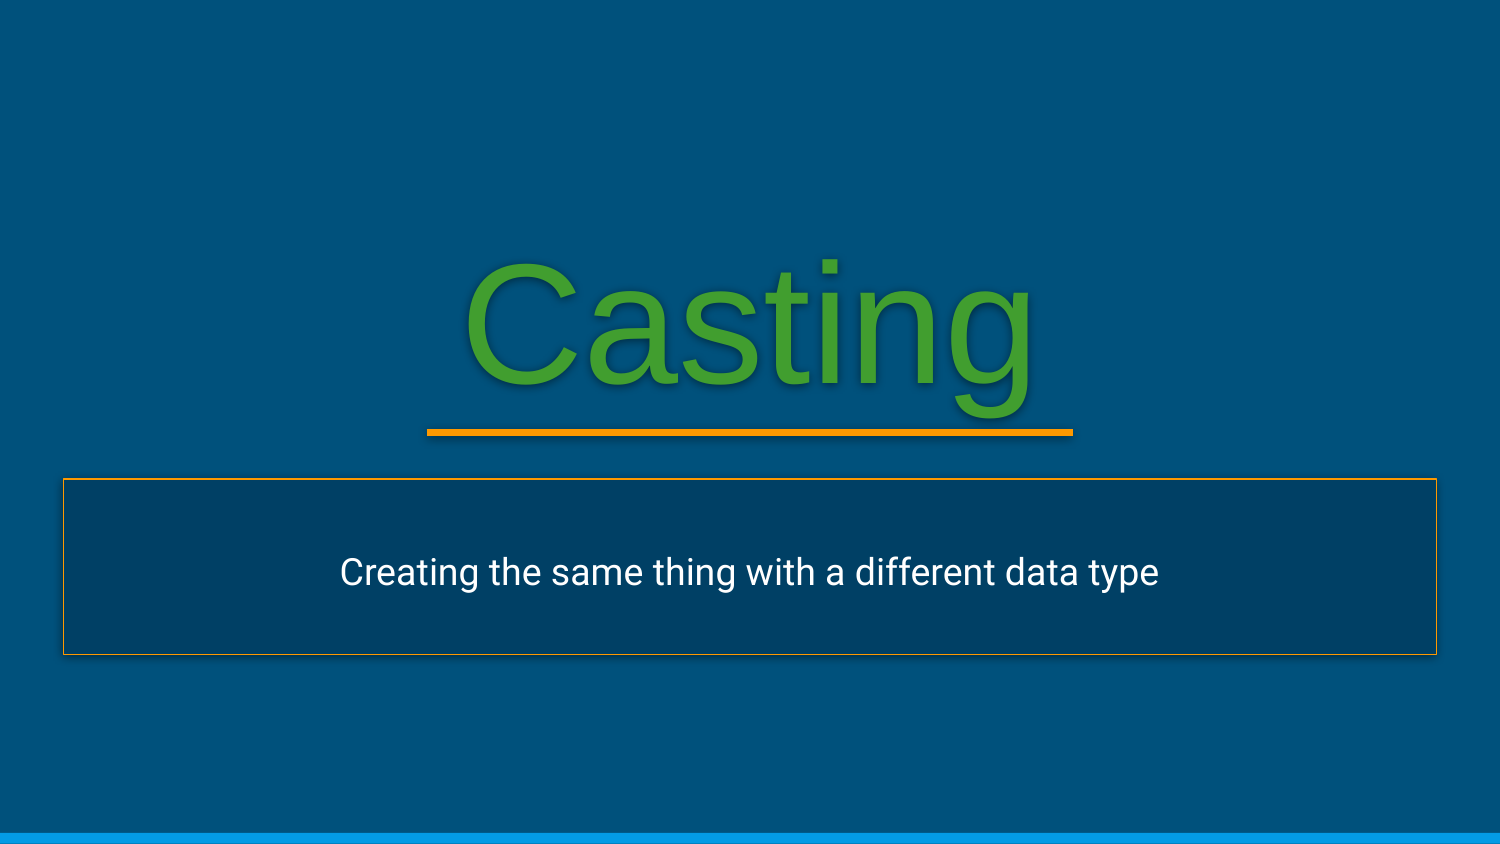

# Casting
Creating the same thing with a different data type